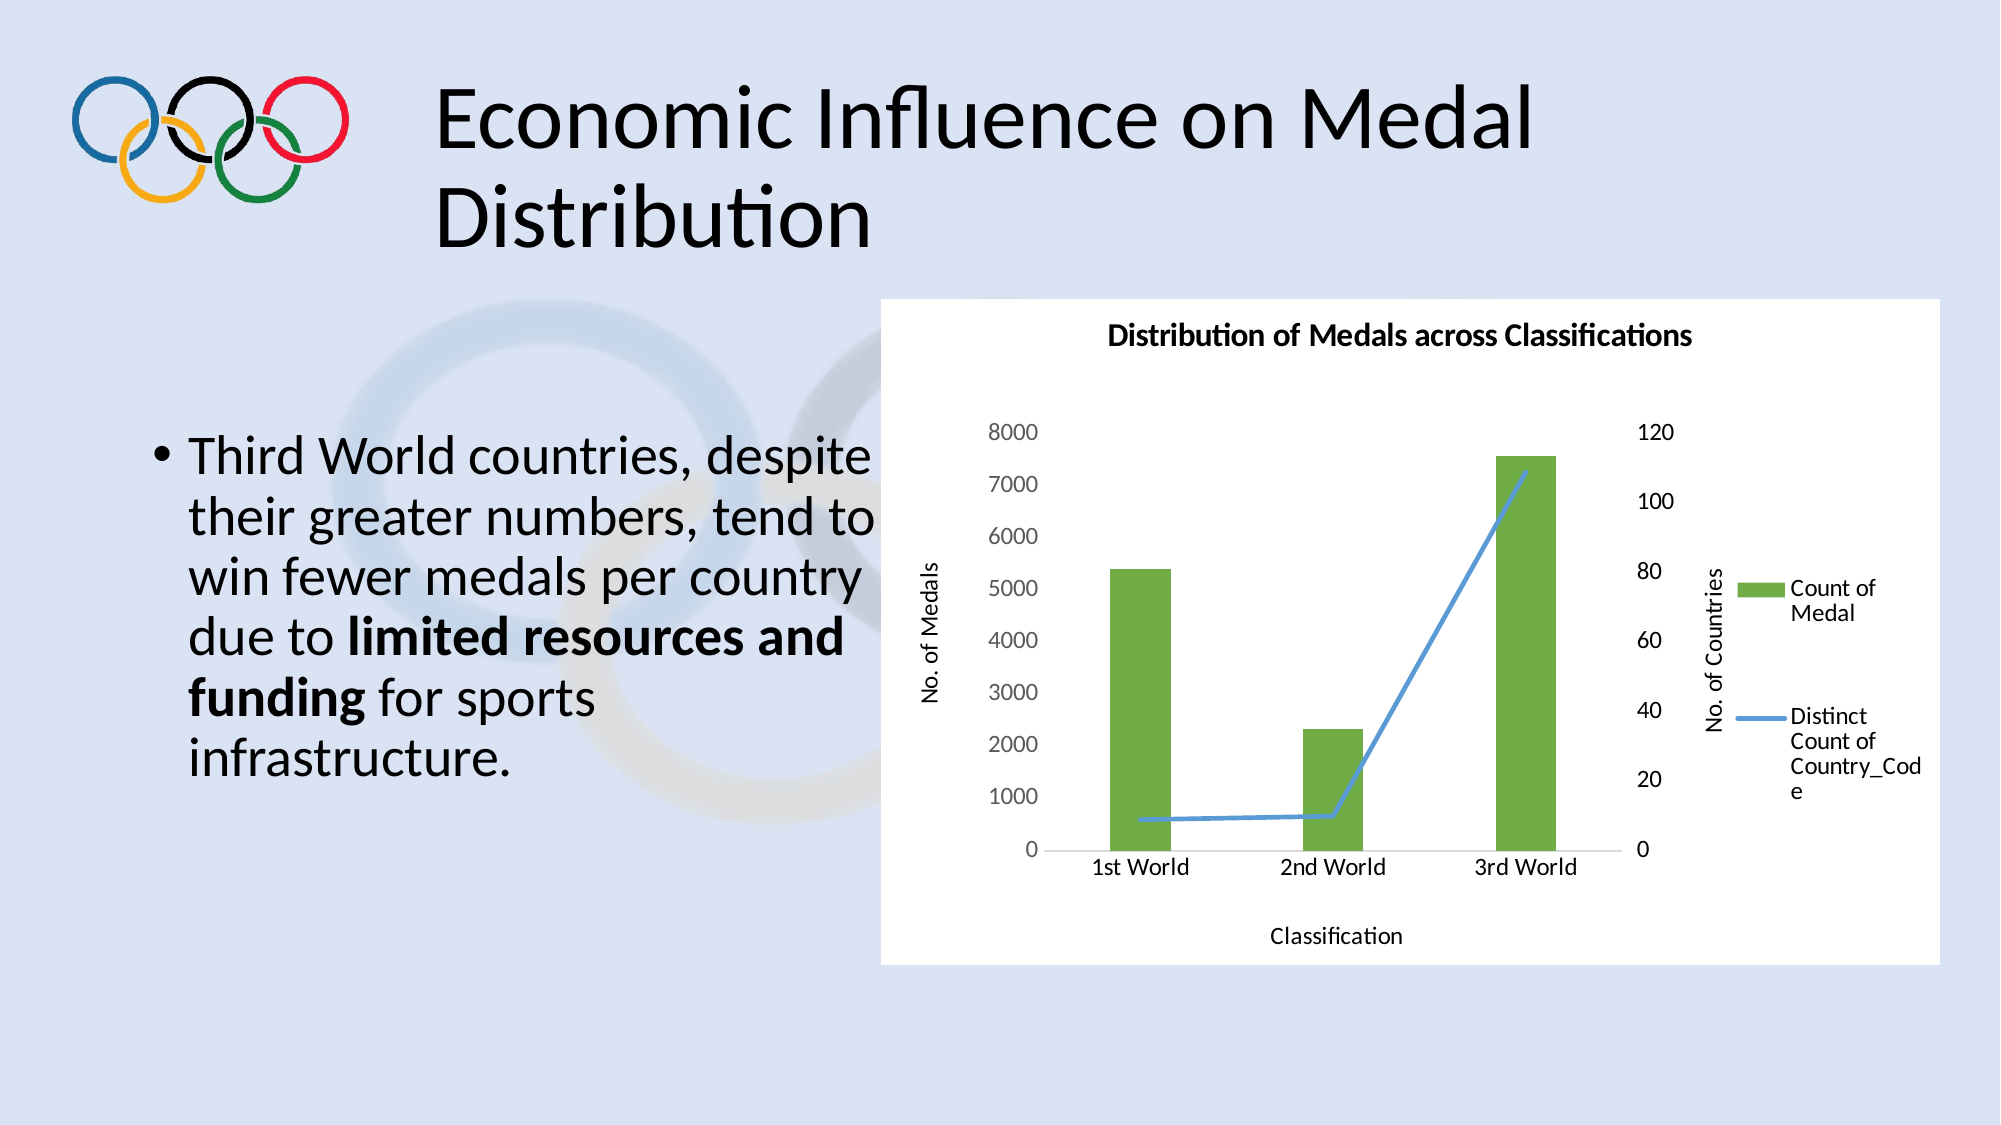

# Economic Influence on Medal Distribution

### Chart

| Category |  |  |
|---|---|---|
| 1st World | 5405.0 | 9.0 |
| 2nd World | 2340.0 | 10.0 |
| 3rd World | 7571.0 | 109.0 |
Third World countries, despite their greater numbers, tend to win fewer medals per country due to limited resources and funding for sports infrastructure.